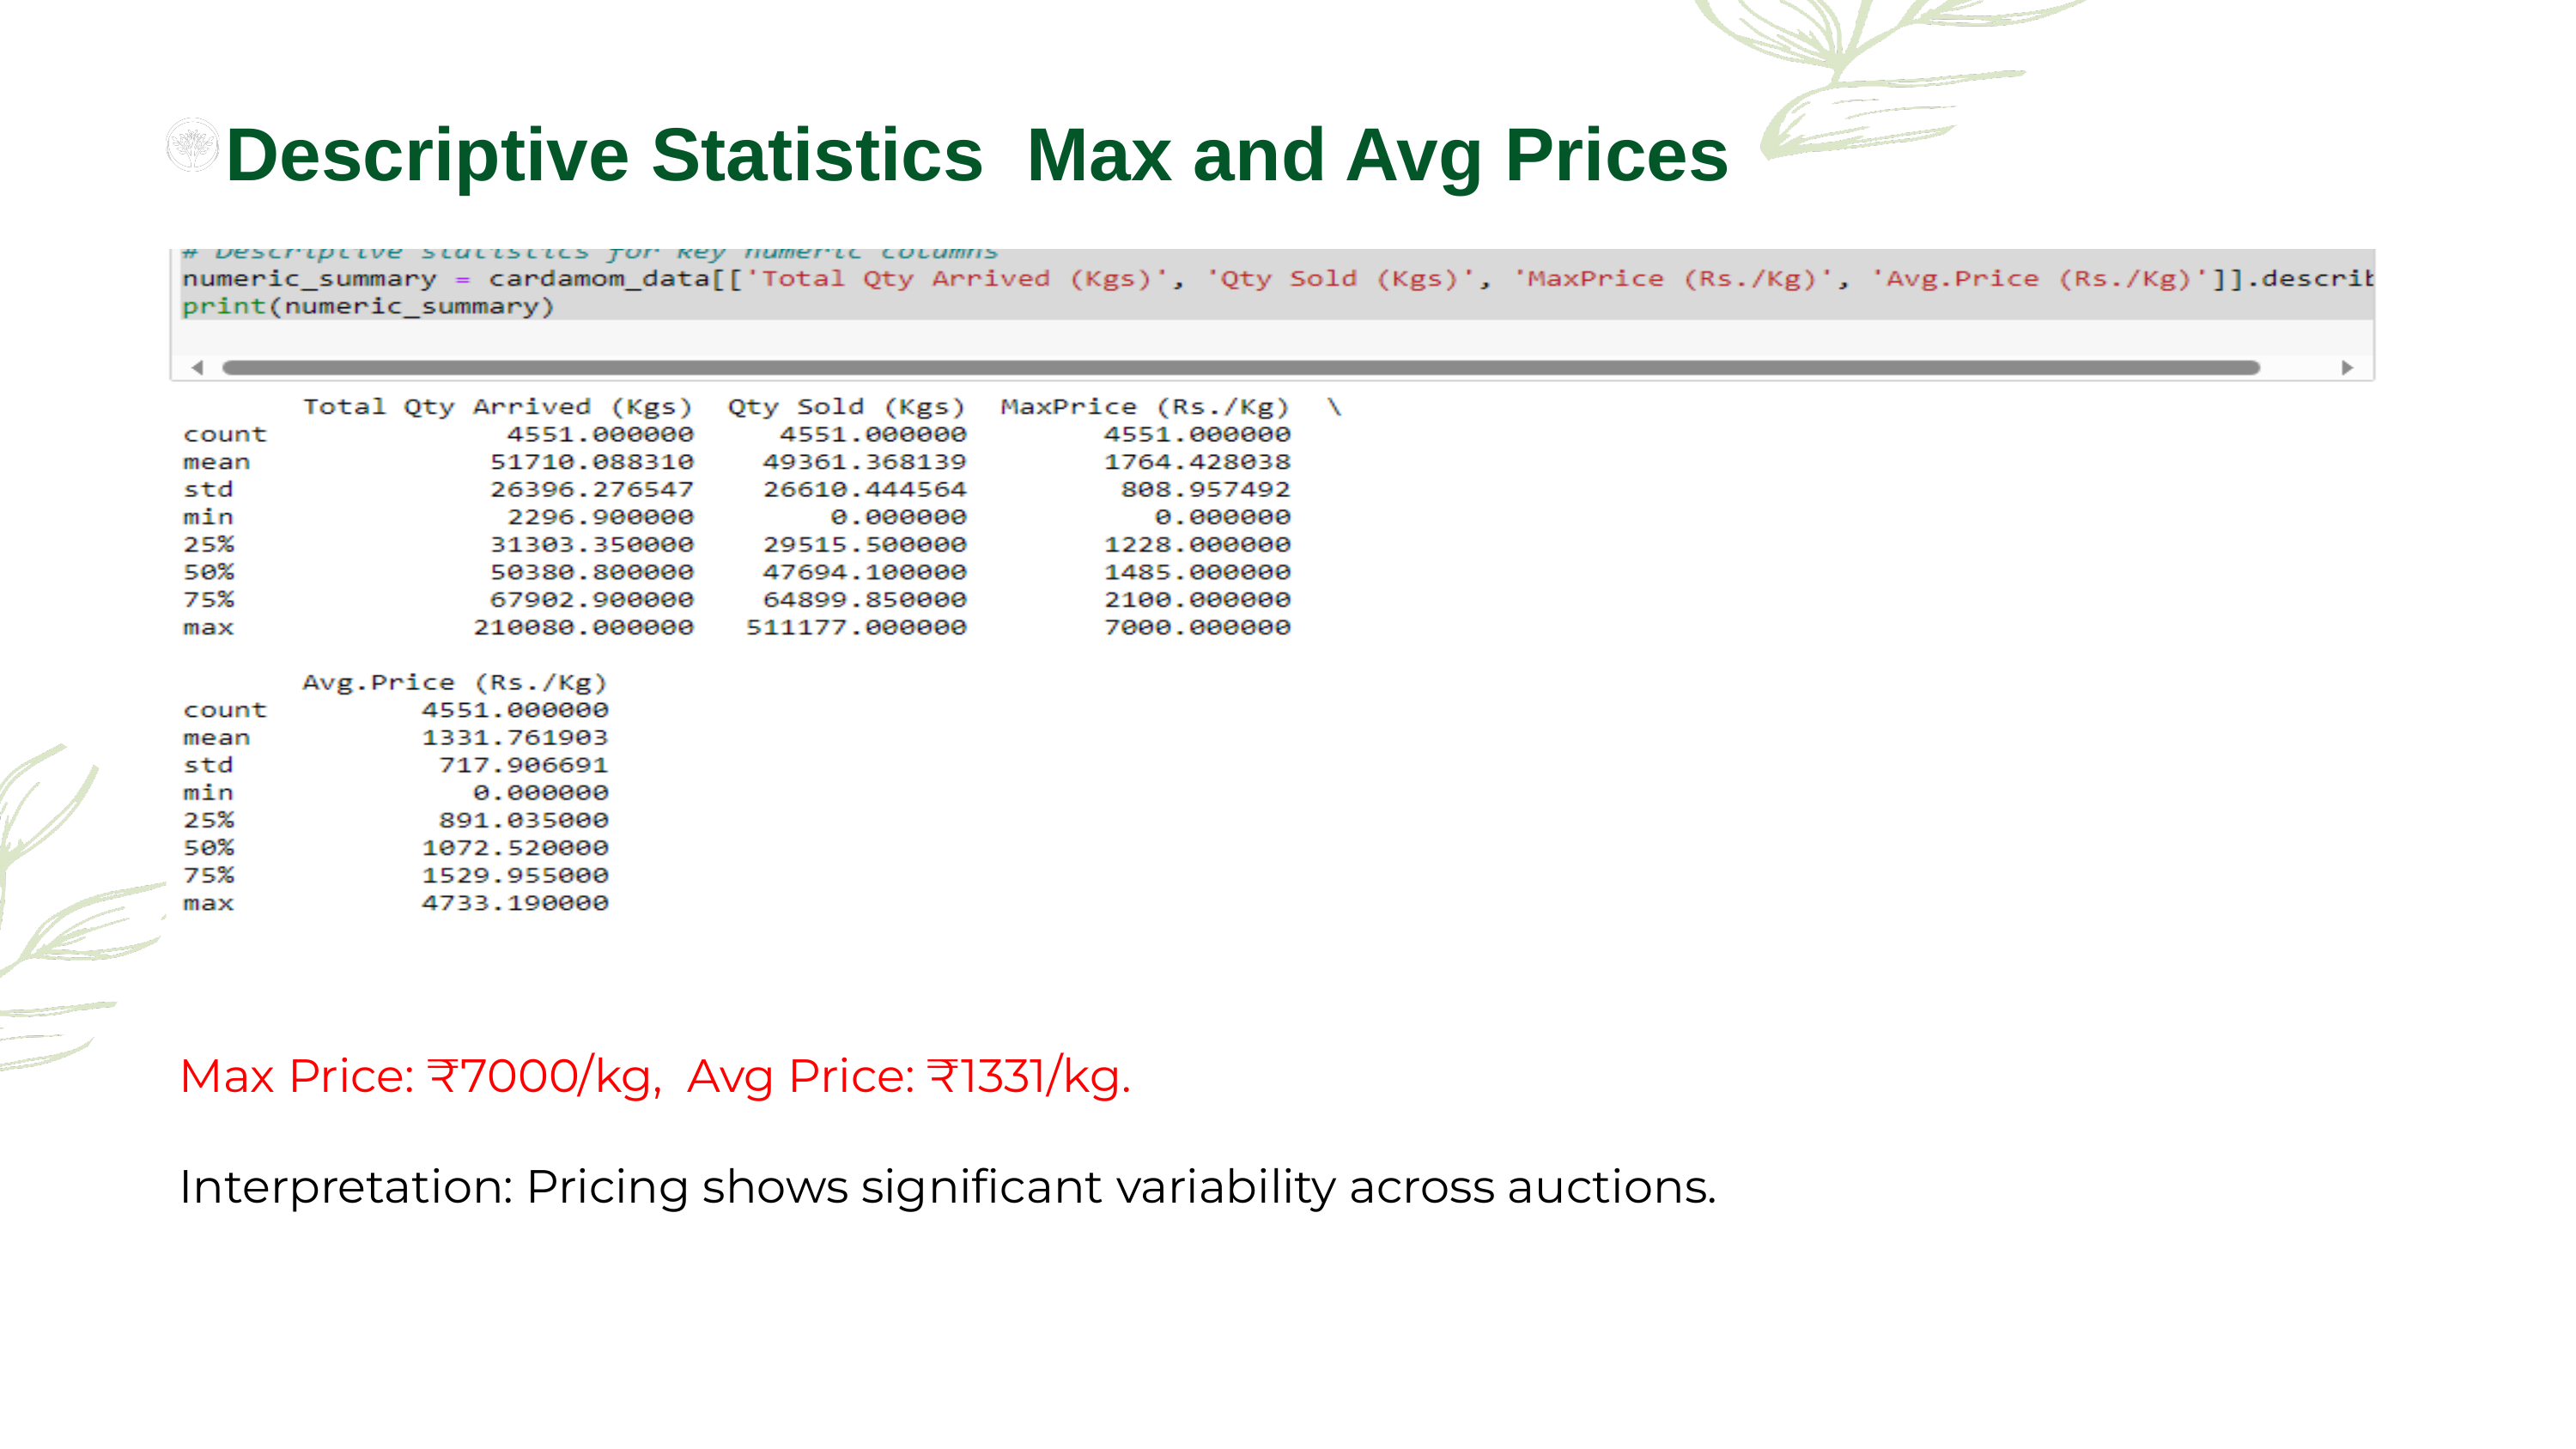

Descriptive Statistics  Max and Avg Prices

Borcelle

Max Price: ₹7000/kg,  Avg Price: ₹1331/kg.
Interpretation: Pricing shows significant variability across auctions.
Organic Food
Presentations are tools that can be used as lectures.